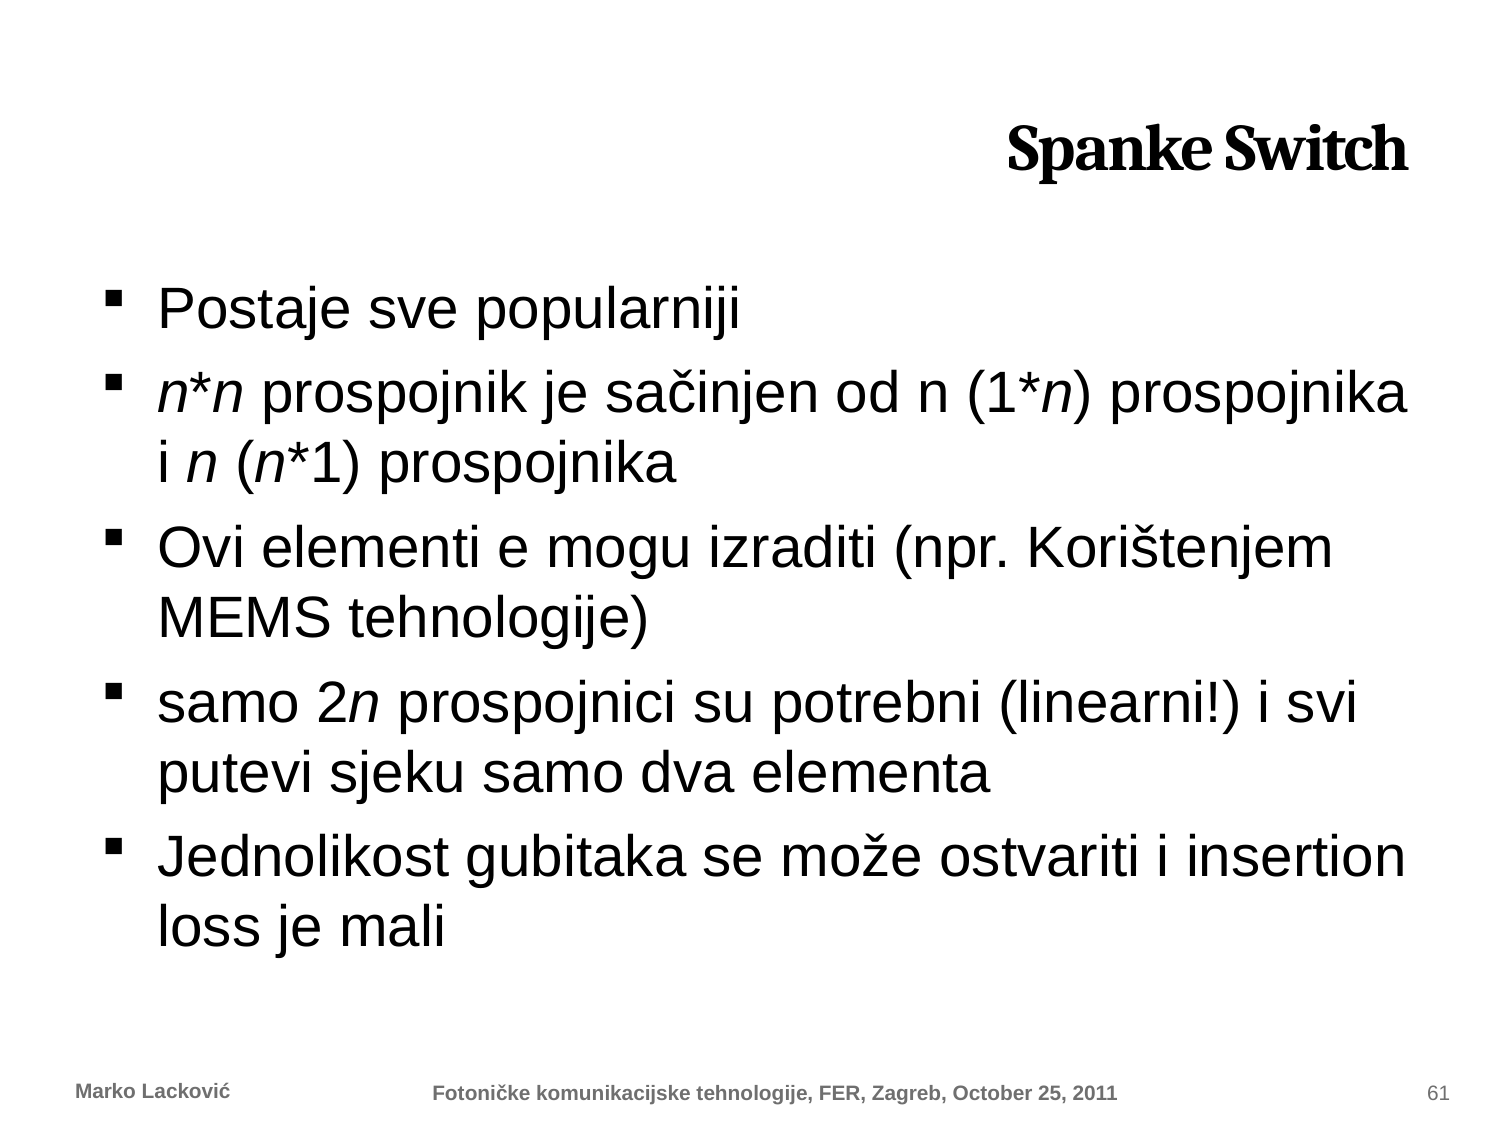

# Spanke Switch
Postaje sve popularniji
n*n prospojnik je sačinjen od n (1*n) prospojnika i n (n*1) prospojnika
Ovi elementi e mogu izraditi (npr. Korištenjem MEMS tehnologije)
samo 2n prospojnici su potrebni (linearni!) i svi putevi sjeku samo dva elementa
Jednolikost gubitaka se može ostvariti i insertion loss je mali